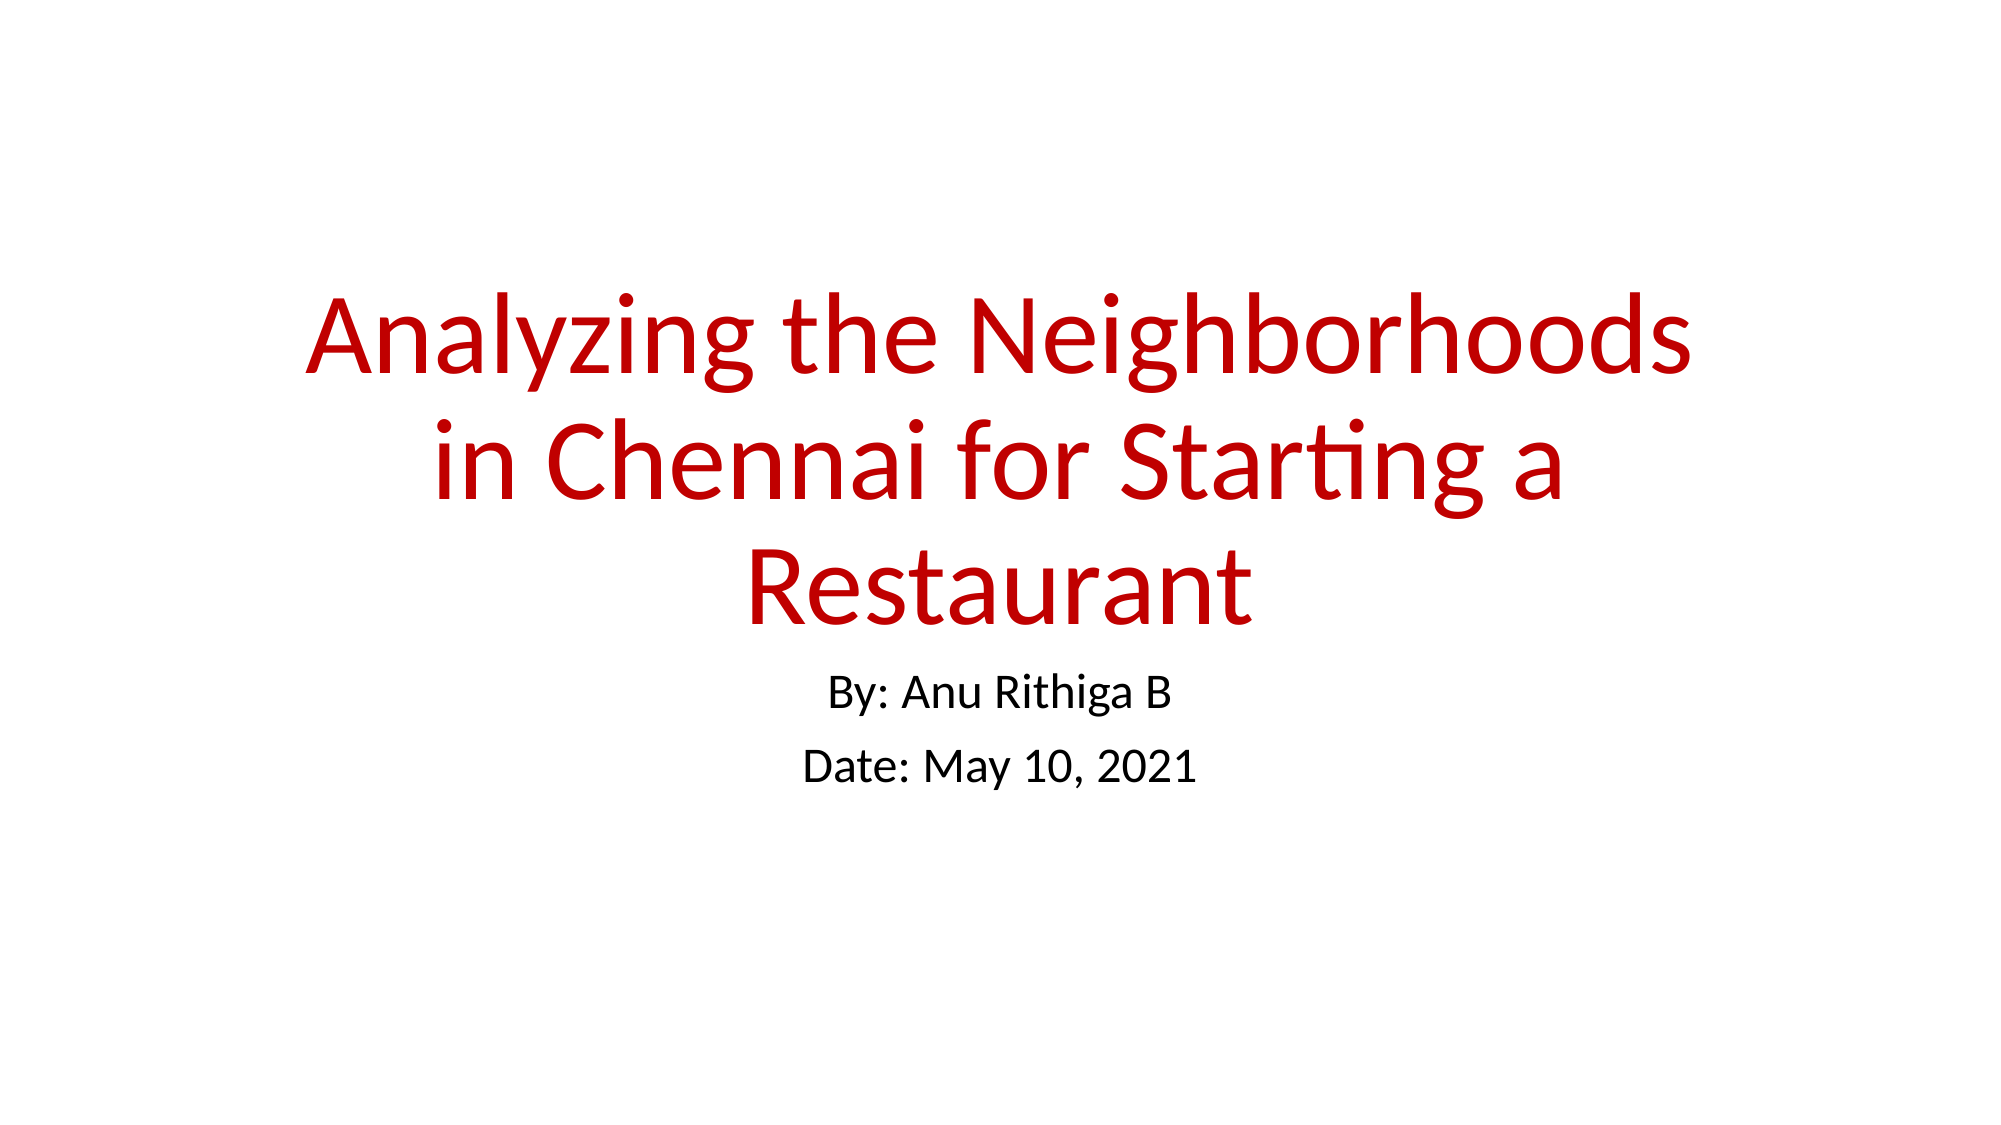

# Analyzing the Neighborhoods in Chennai for Starting a Restaurant
By: Anu Rithiga B
Date: May 10, 2021